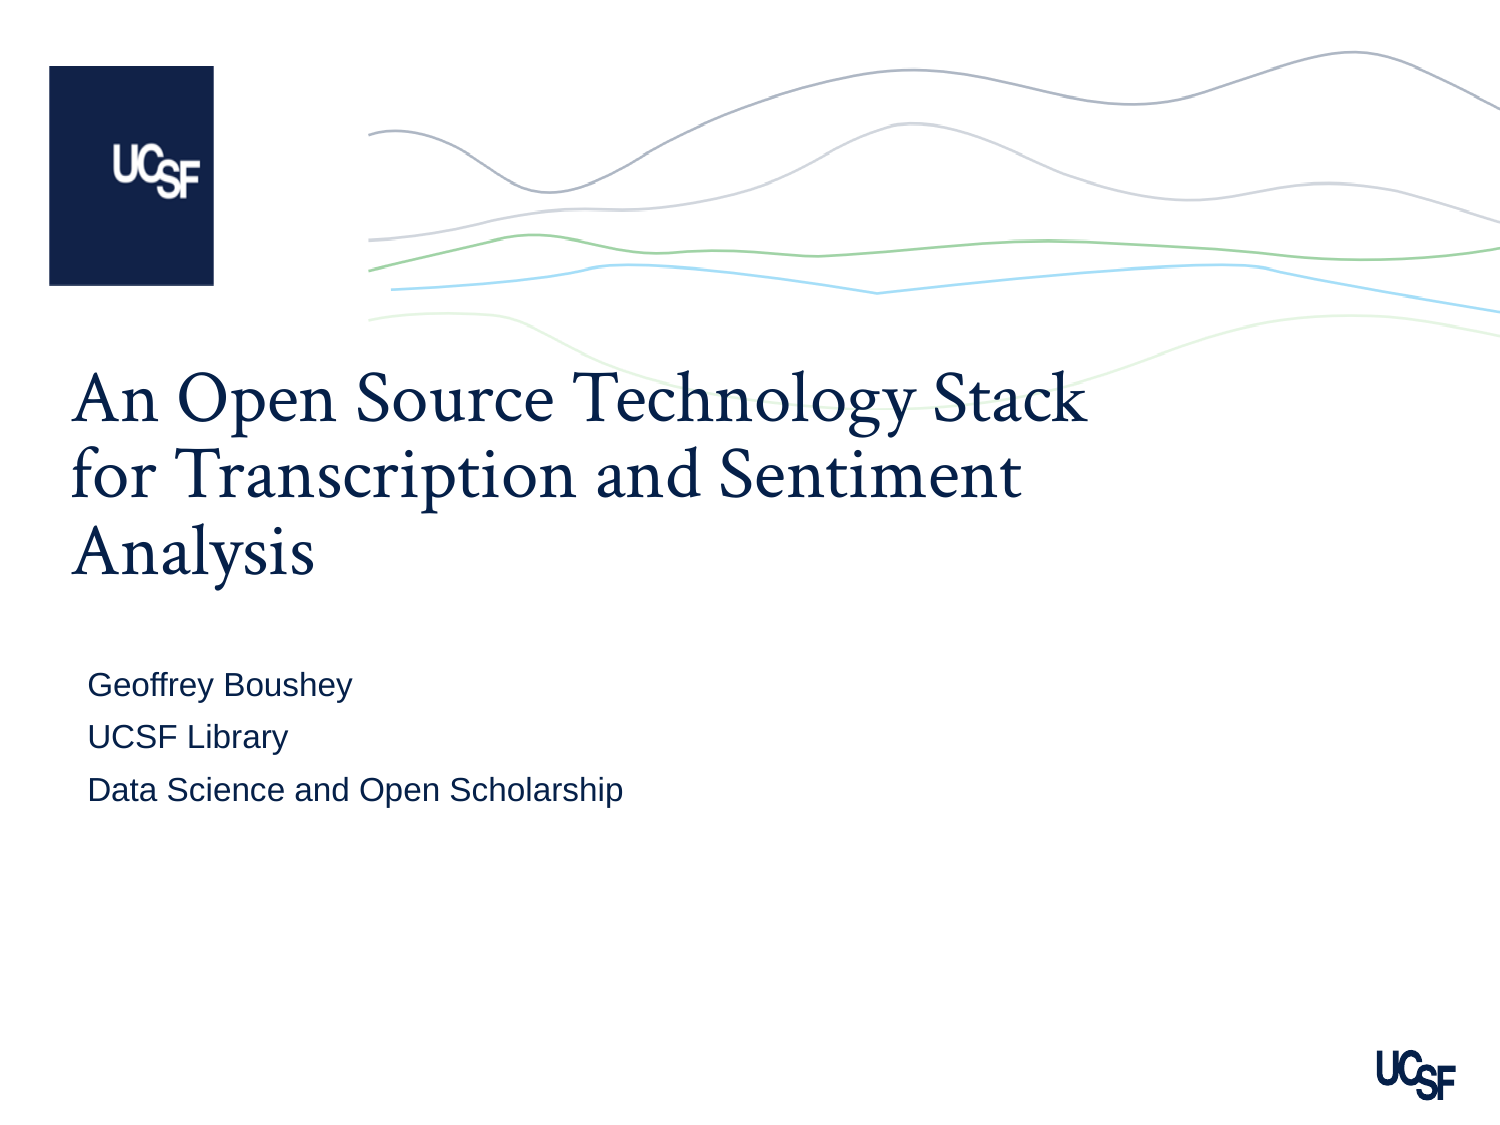

# An Open Source Technology Stack for Transcription and Sentiment Analysis
Geoffrey Boushey
UCSF Library
Data Science and Open Scholarship